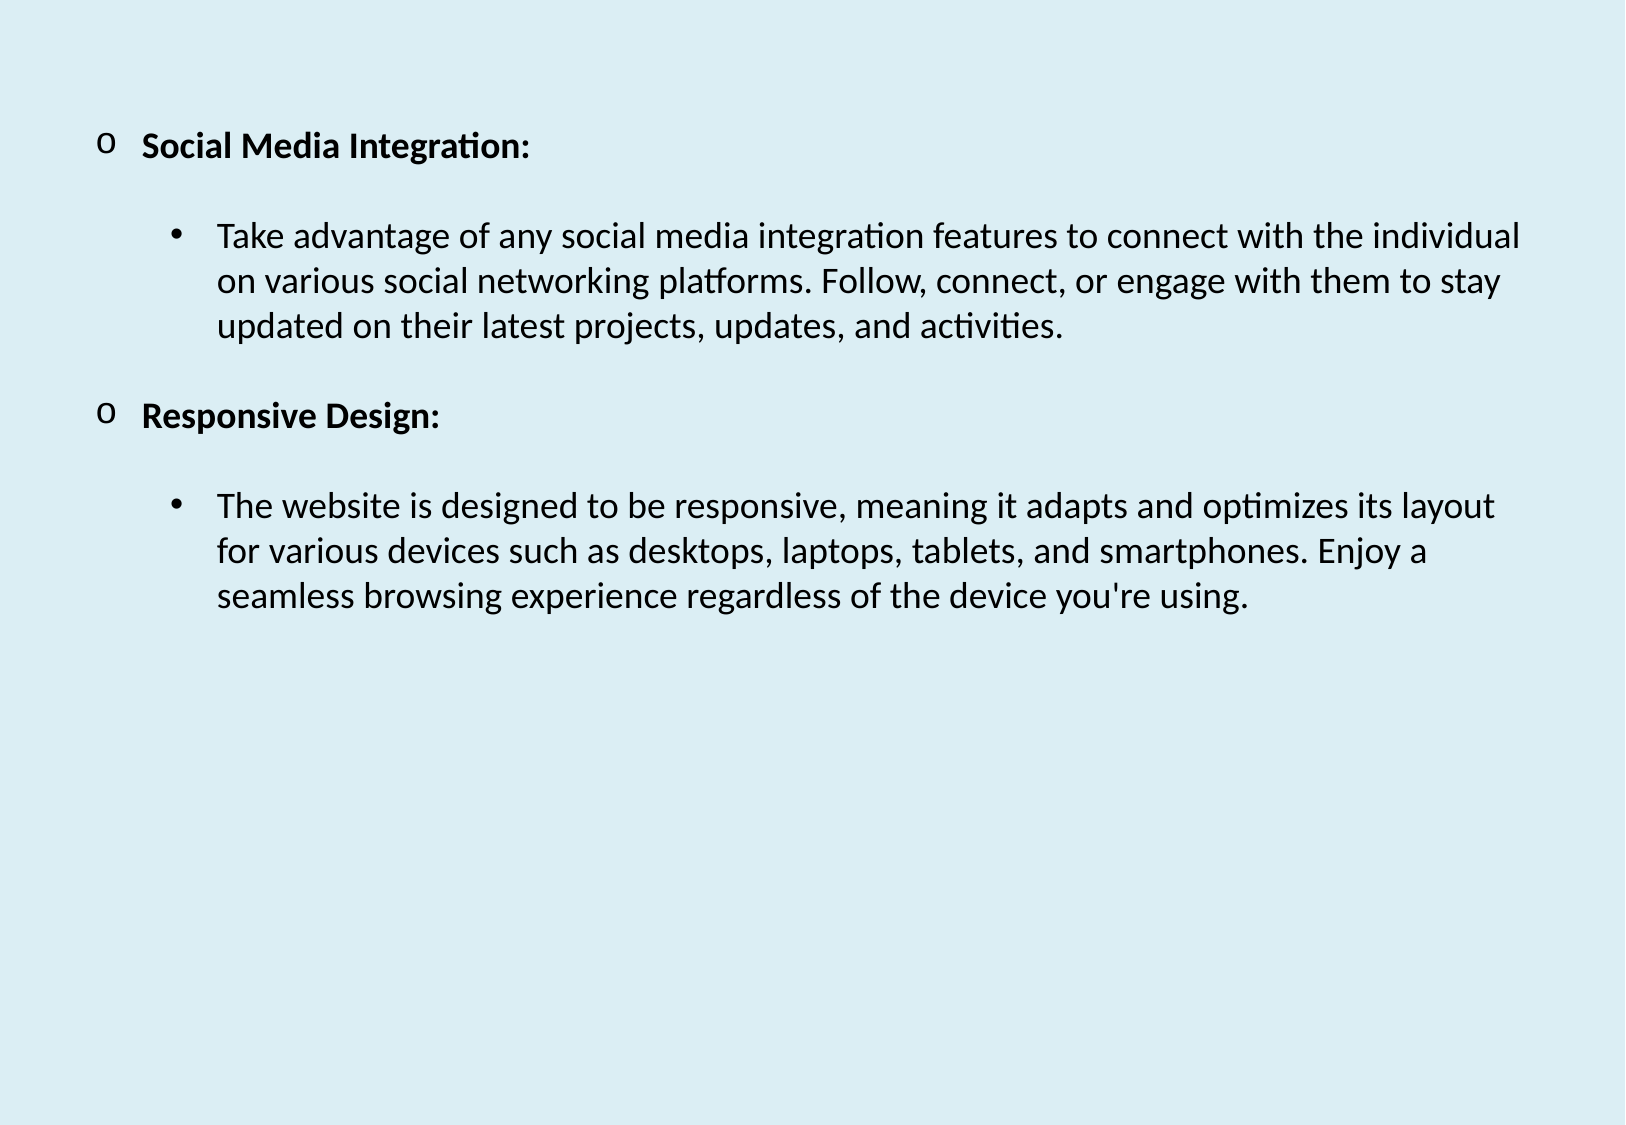

Social Media Integration:

Take advantage of any social media integration features to connect with the individual on various social networking platforms. Follow, connect, or engage with them to stay updated on their latest projects, updates, and activities.

Responsive Design:

The website is designed to be responsive, meaning it adapts and optimizes its layout for various devices such as desktops, laptops, tablets, and smartphones. Enjoy a seamless browsing experience regardless of the device you're using.